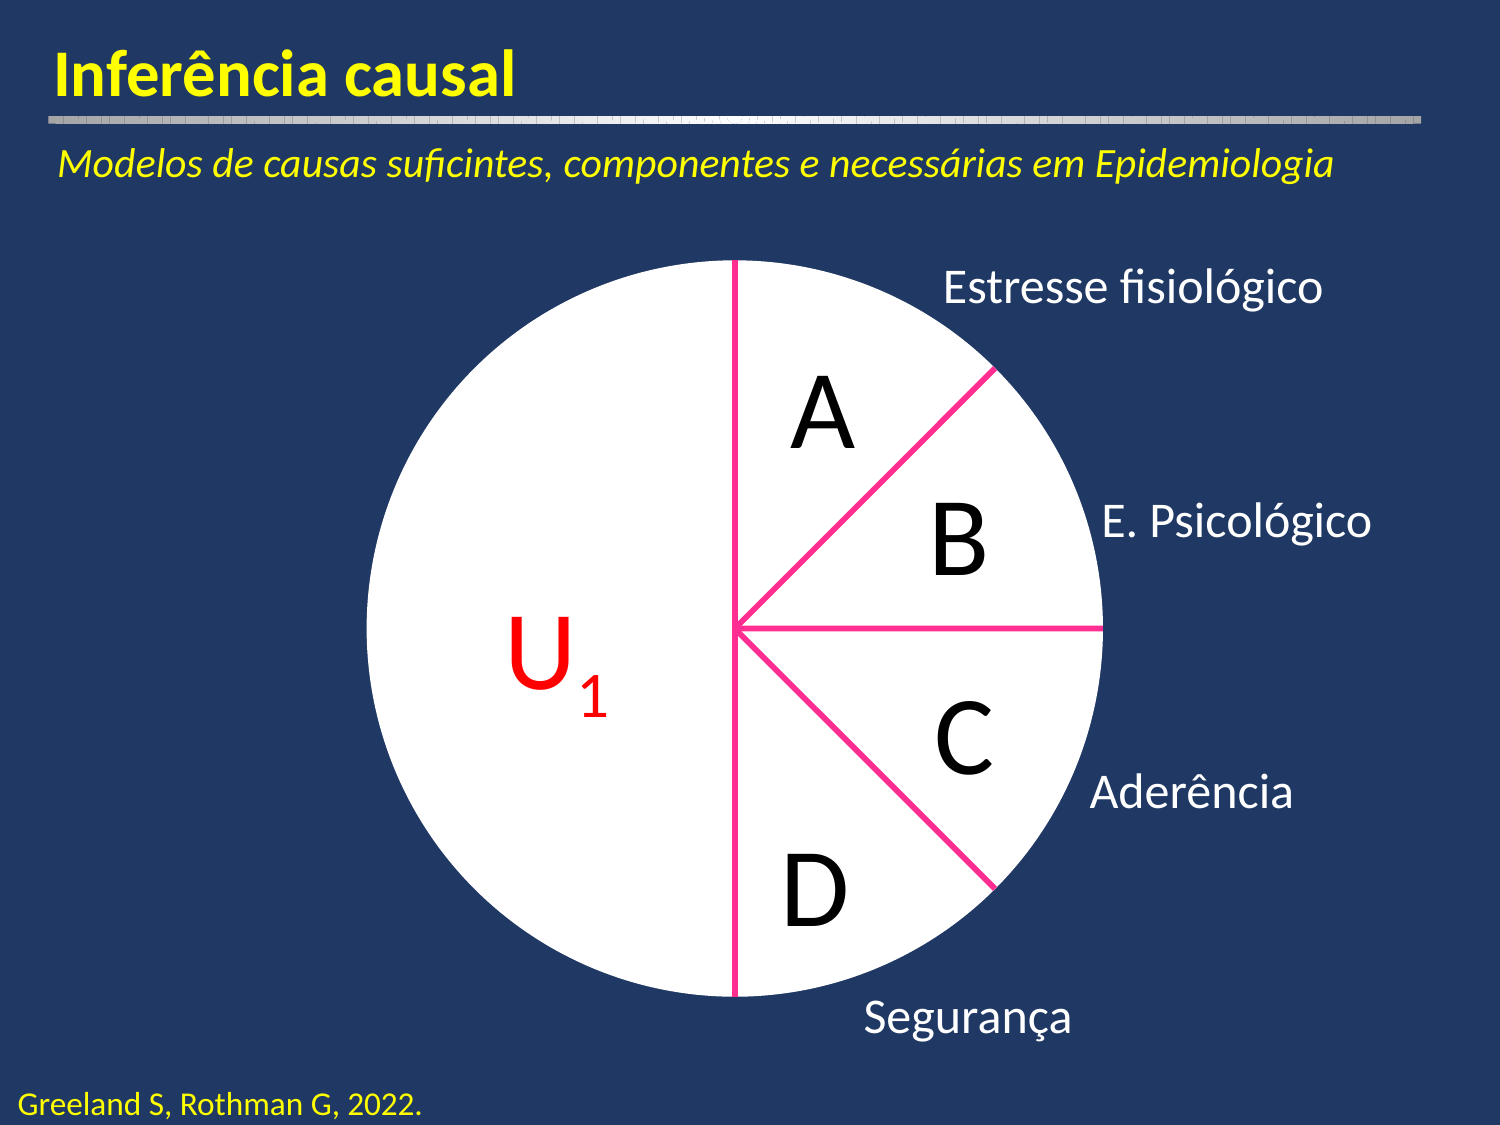

Inferência causal

Modelos de causas suficintes, componentes e necessárias em Epidemiologia
Estresse fisiológico

A
B
E. Psicológico
U1
C
Aderência
D
Segurança
Greeland S, Rothman G, 2022.